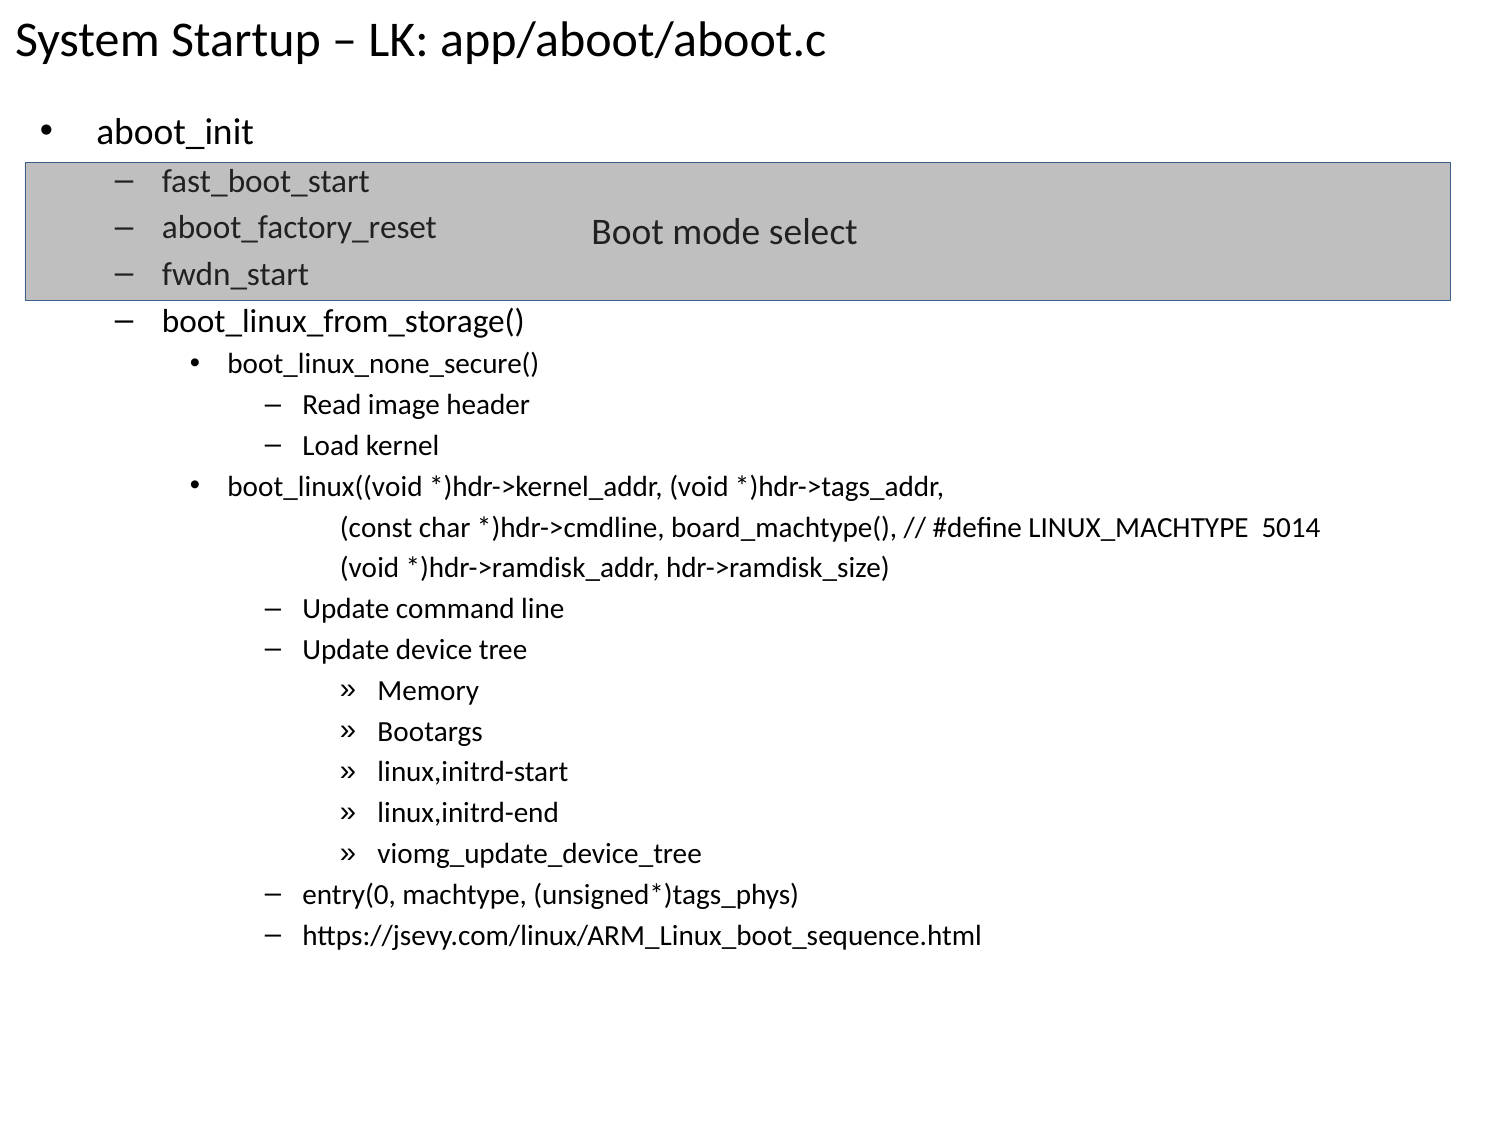

# System Startup – LK: app/aboot/aboot.c
aboot_init
fast_boot_start
aboot_factory_reset
fwdn_start
boot_linux_from_storage()
boot_linux_none_secure()
Read image header
Load kernel
boot_linux((void *)hdr->kernel_addr, (void *)hdr->tags_addr,
	(const char *)hdr->cmdline, board_machtype(), // #define LINUX_MACHTYPE  5014
	(void *)hdr->ramdisk_addr, hdr->ramdisk_size)
Update command line
Update device tree
Memory
Bootargs
linux,initrd-start
linux,initrd-end
viomg_update_device_tree
entry(0, machtype, (unsigned*)tags_phys)
https://jsevy.com/linux/ARM_Linux_boot_sequence.html

Boot mode select